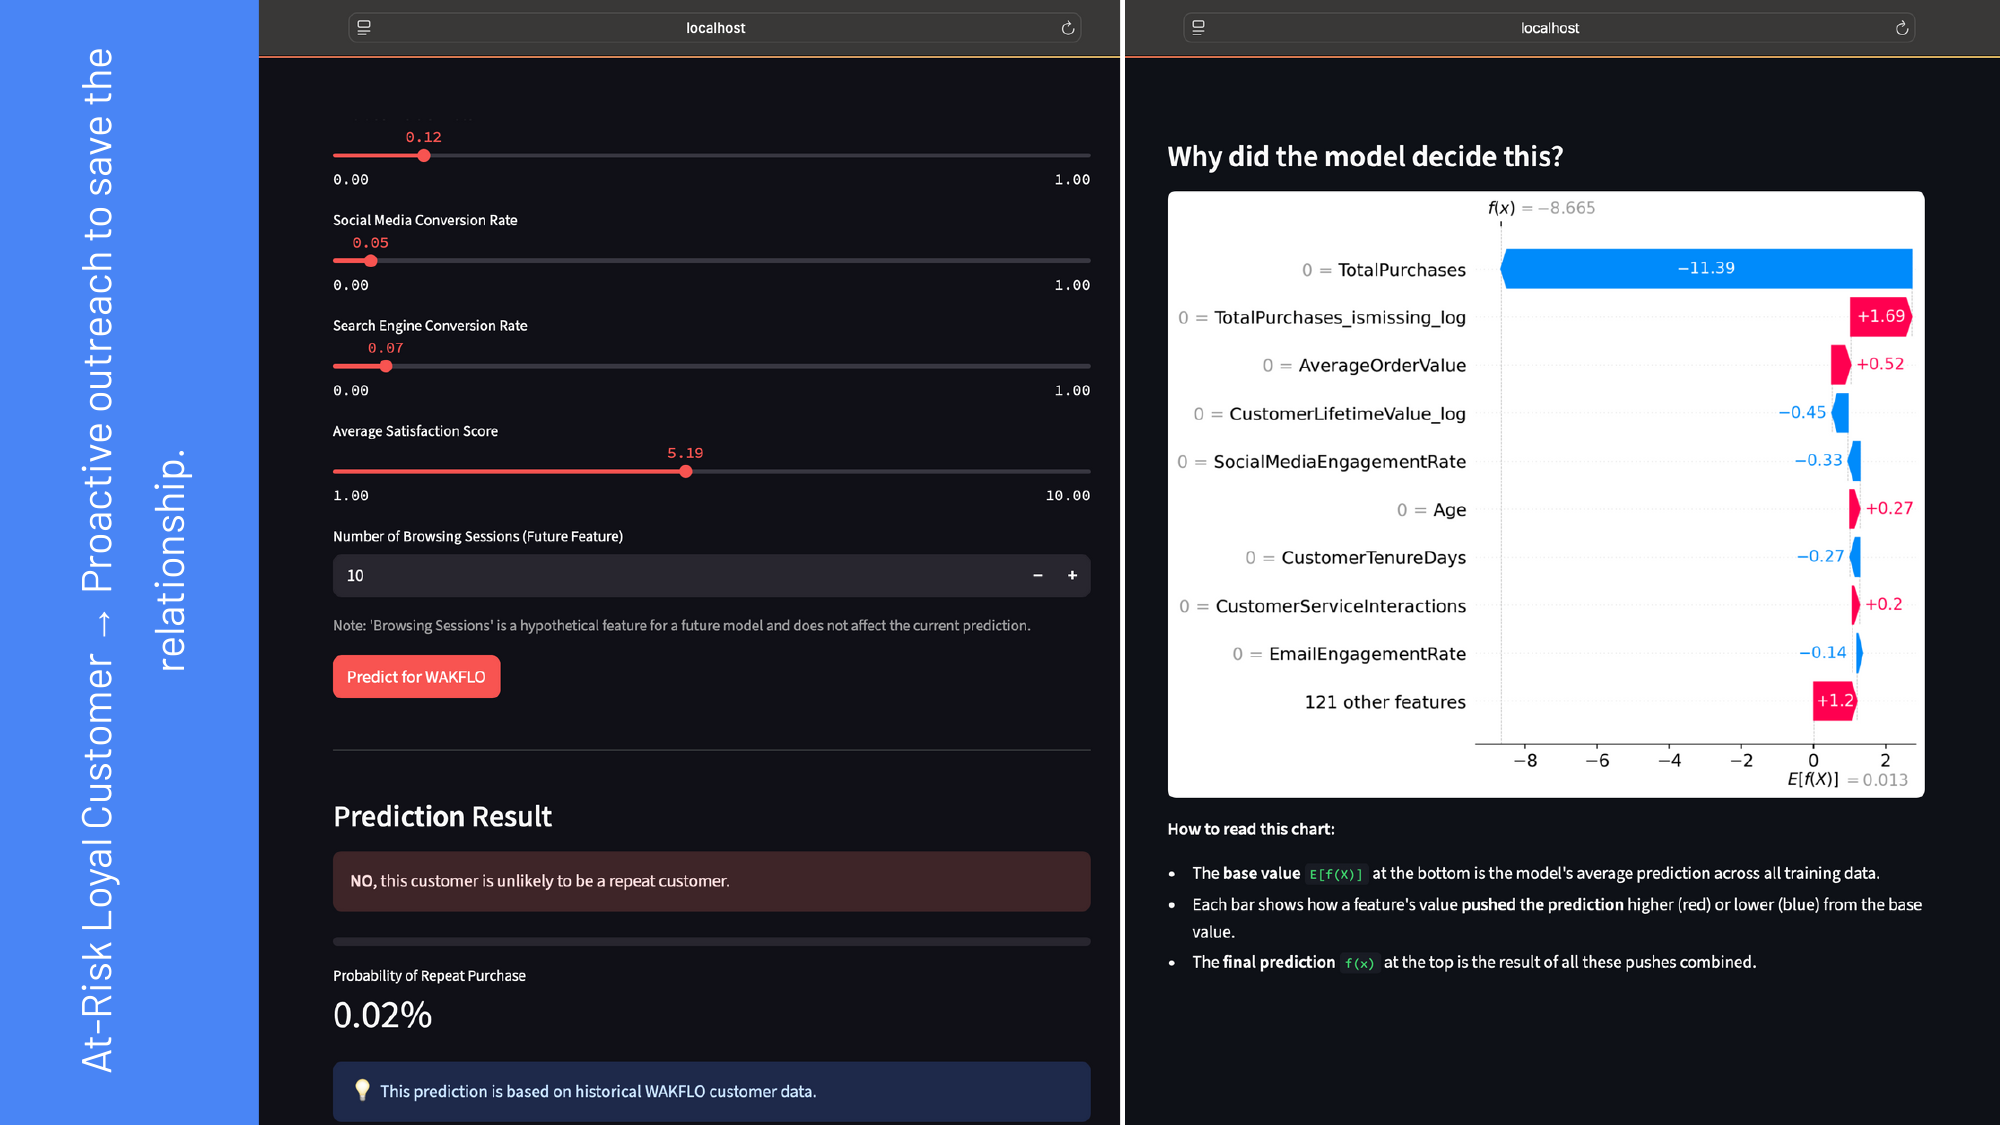

At-Risk Loyal Customer → Proactive outreach to save the relationship.